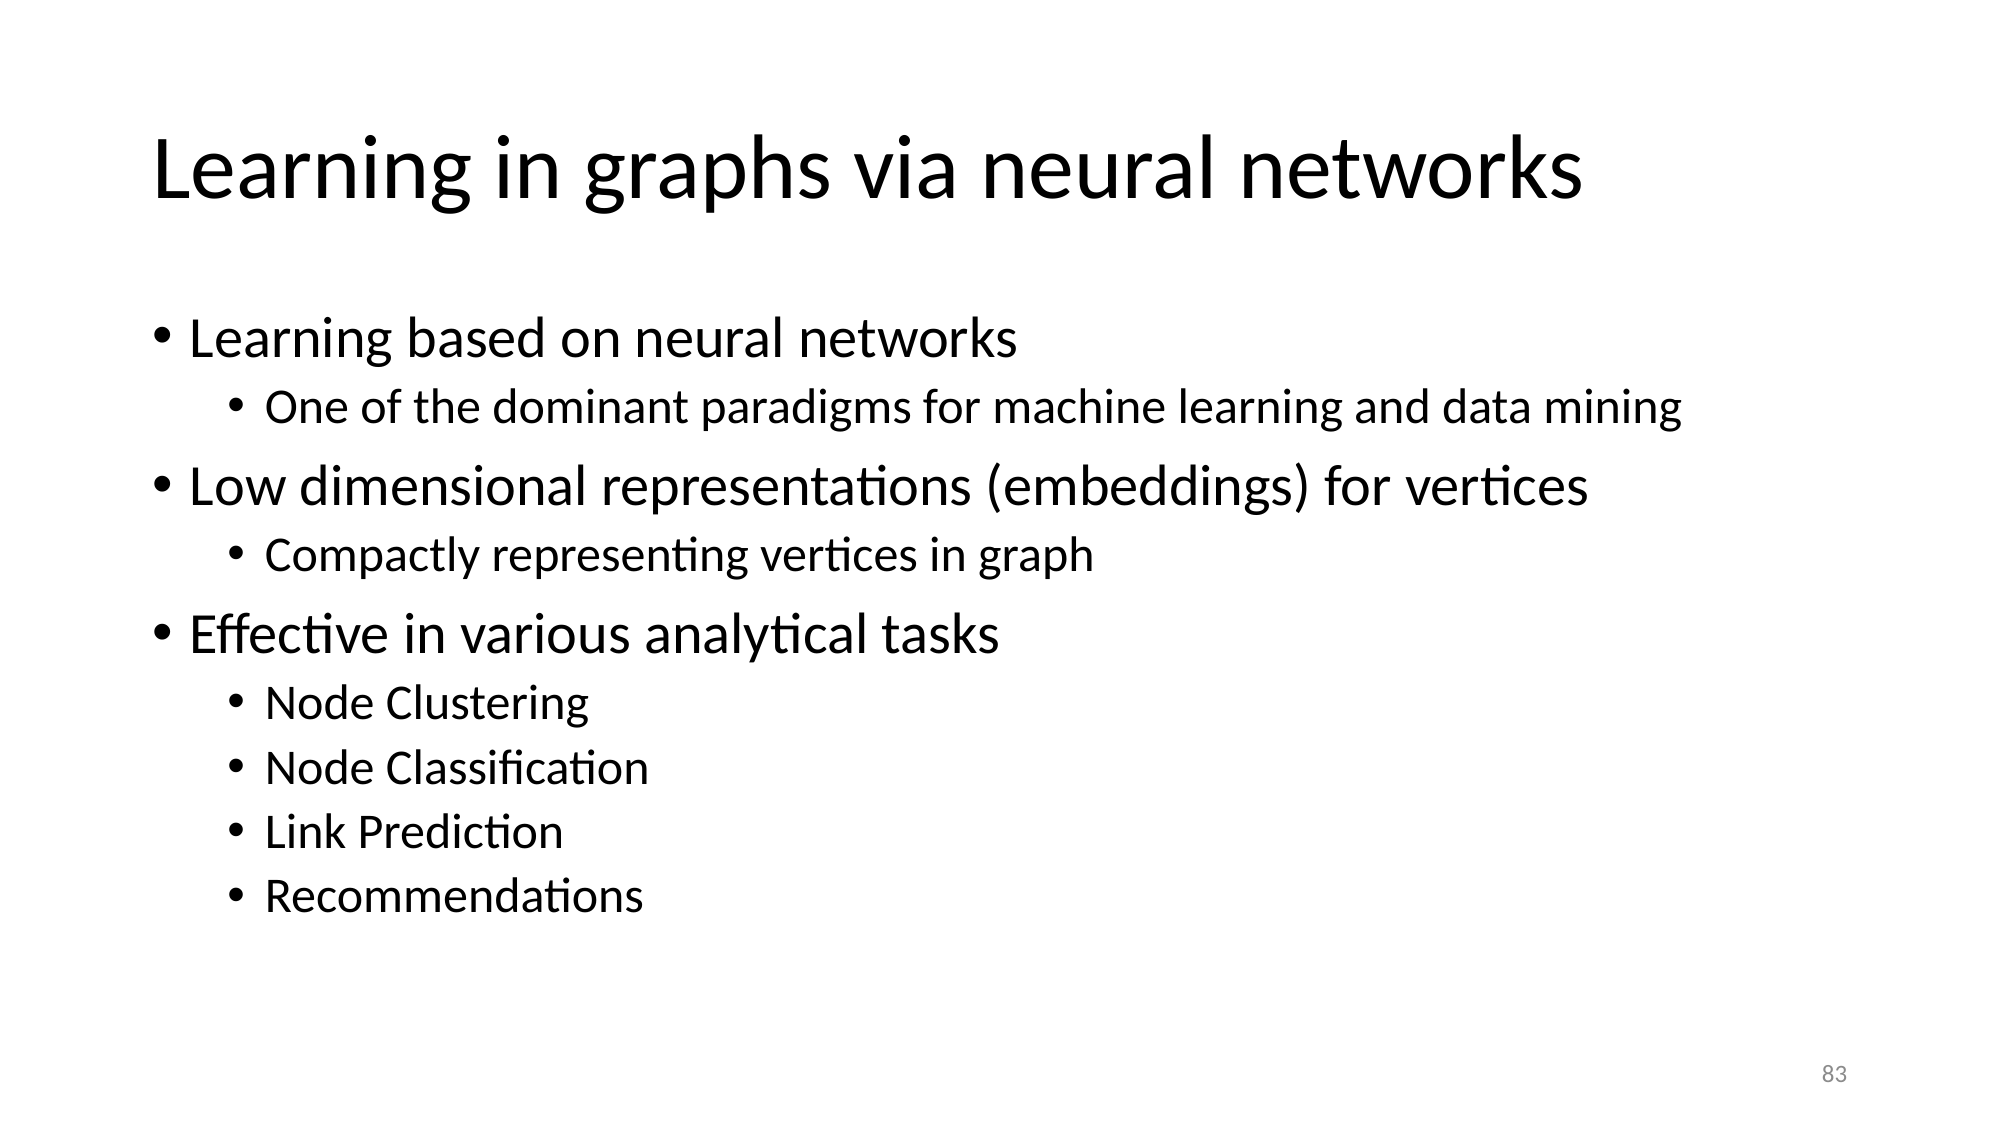

# Learning in graphs via neural networks
Learning based on neural networks
One of the dominant paradigms for machine learning and data mining
Low dimensional representations (embeddings) for vertices
Compactly representing vertices in graph
Effective in various analytical tasks
Node Clustering
Node Classification
Link Prediction
Recommendations
83